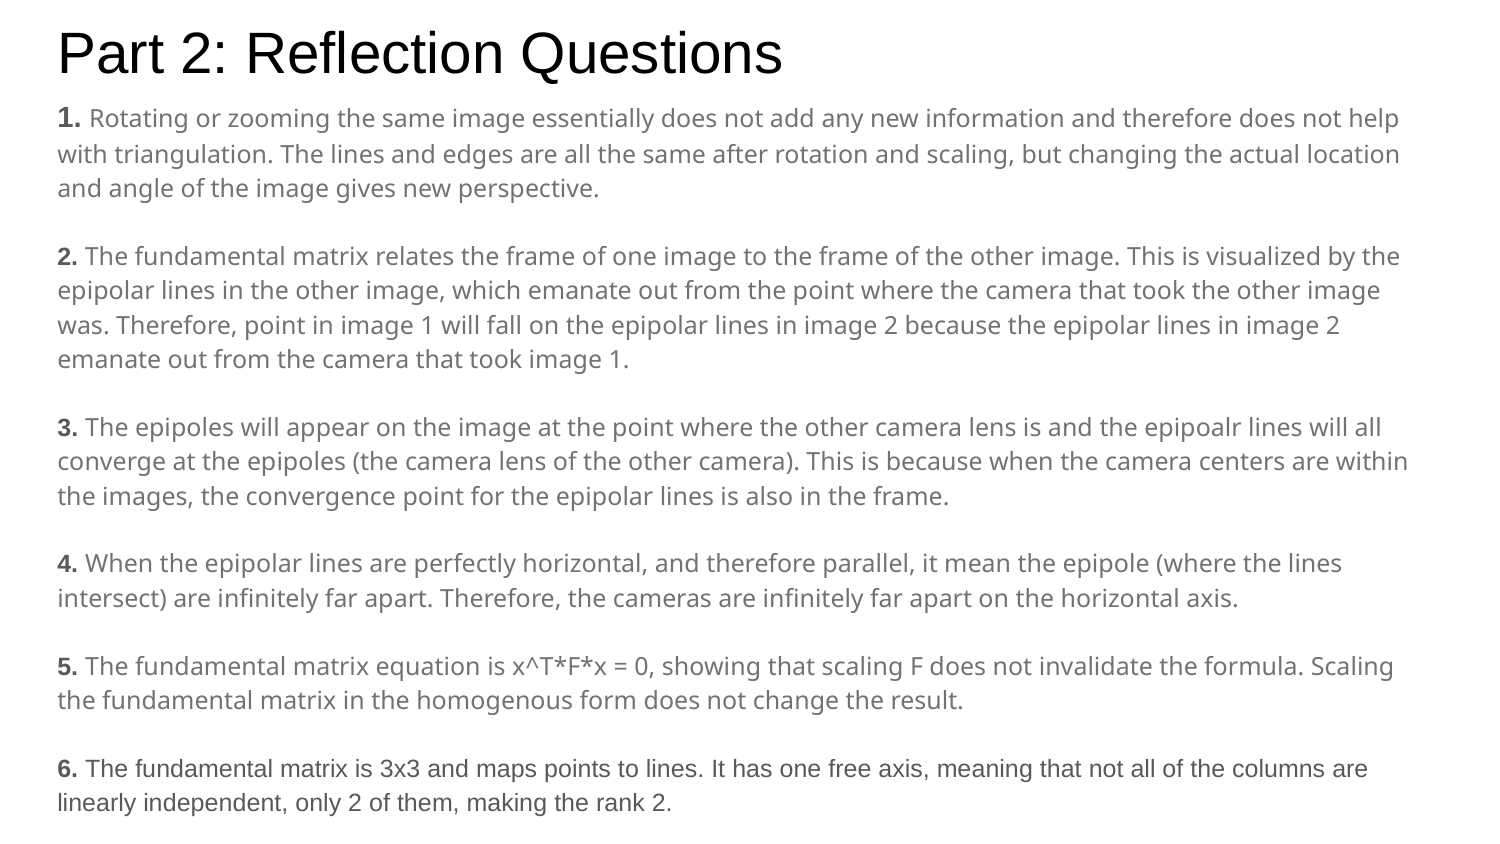

# Part 2: Reflection Questions
1. Rotating or zooming the same image essentially does not add any new information and therefore does not help with triangulation. The lines and edges are all the same after rotation and scaling, but changing the actual location and angle of the image gives new perspective.
2. The fundamental matrix relates the frame of one image to the frame of the other image. This is visualized by the epipolar lines in the other image, which emanate out from the point where the camera that took the other image was. Therefore, point in image 1 will fall on the epipolar lines in image 2 because the epipolar lines in image 2 emanate out from the camera that took image 1.
3. The epipoles will appear on the image at the point where the other camera lens is and the epipoalr lines will all converge at the epipoles (the camera lens of the other camera). This is because when the camera centers are within the images, the convergence point for the epipolar lines is also in the frame.
4. When the epipolar lines are perfectly horizontal, and therefore parallel, it mean the epipole (where the lines intersect) are infinitely far apart. Therefore, the cameras are infinitely far apart on the horizontal axis.
5. The fundamental matrix equation is x^T*F*x = 0, showing that scaling F does not invalidate the formula. Scaling the fundamental matrix in the homogenous form does not change the result.
6. The fundamental matrix is 3x3 and maps points to lines. It has one free axis, meaning that not all of the columns are linearly independent, only 2 of them, making the rank 2.